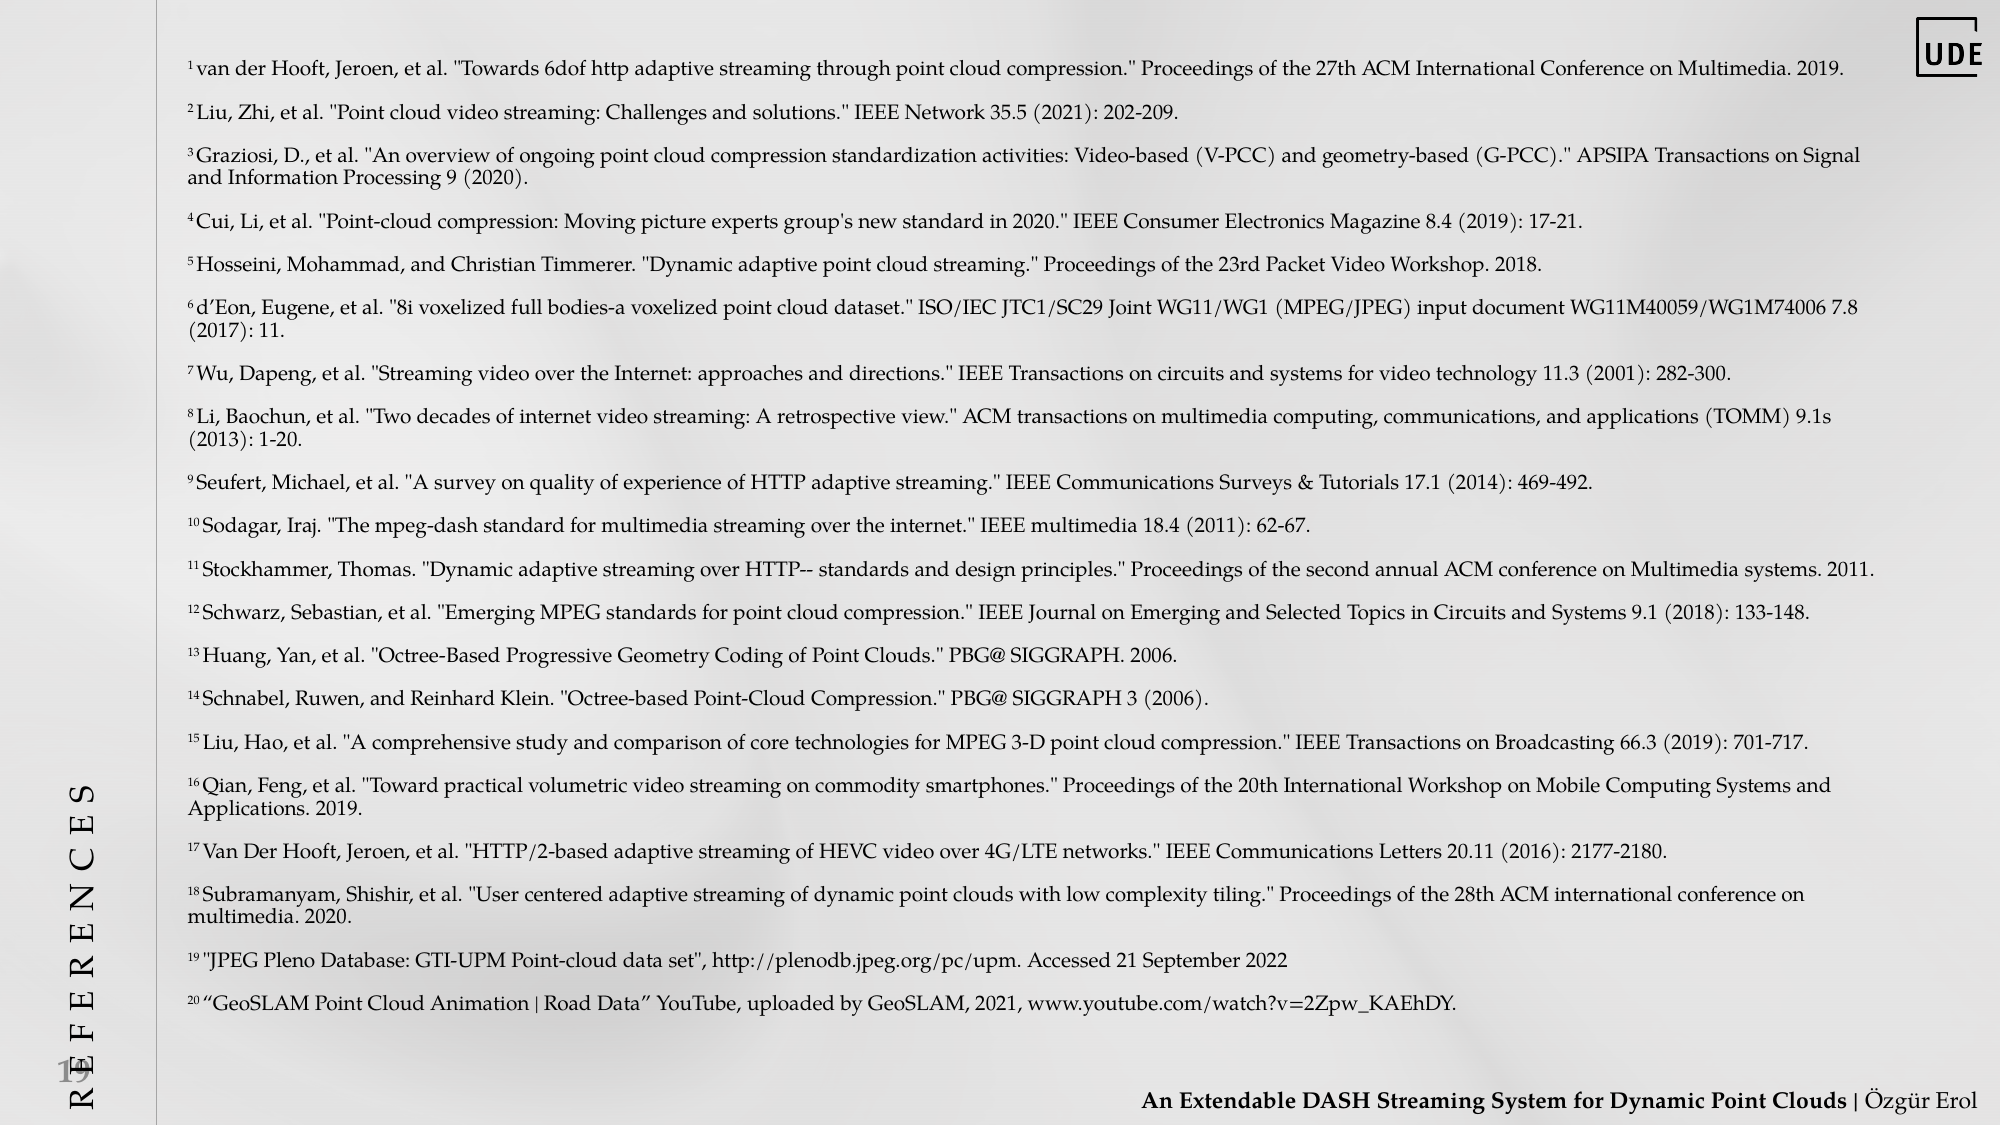

REFERENCES
1 van der Hooft, Jeroen, et al. "Towards 6dof http adaptive streaming through point cloud compression." Proceedings of the 27th ACM International Conference on Multimedia. 2019.
2 Liu, Zhi, et al. "Point cloud video streaming: Challenges and solutions." IEEE Network 35.5 (2021): 202-209.
3 Graziosi, D., et al. "An overview of ongoing point cloud compression standardization activities: Video-based (V-PCC) and geometry-based (G-PCC)." APSIPA Transactions on Signal and Information Processing 9 (2020).
4 Cui, Li, et al. "Point-cloud compression: Moving picture experts group's new standard in 2020." IEEE Consumer Electronics Magazine 8.4 (2019): 17-21.
5 Hosseini, Mohammad, and Christian Timmerer. "Dynamic adaptive point cloud streaming." Proceedings of the 23rd Packet Video Workshop. 2018.
6 d’Eon, Eugene, et al. "8i voxelized full bodies-a voxelized point cloud dataset." ISO/IEC JTC1/SC29 Joint WG11/WG1 (MPEG/JPEG) input document WG11M40059/WG1M74006 7.8 (2017): 11.
7 Wu, Dapeng, et al. "Streaming video over the Internet: approaches and directions." IEEE Transactions on circuits and systems for video technology 11.3 (2001): 282-300.
8 Li, Baochun, et al. "Two decades of internet video streaming: A retrospective view." ACM transactions on multimedia computing, communications, and applications (TOMM) 9.1s (2013): 1-20.
9 Seufert, Michael, et al. "A survey on quality of experience of HTTP adaptive streaming." IEEE Communications Surveys & Tutorials 17.1 (2014): 469-492.
10 Sodagar, Iraj. "The mpeg-dash standard for multimedia streaming over the internet." IEEE multimedia 18.4 (2011): 62-67.
11 Stockhammer, Thomas. "Dynamic adaptive streaming over HTTP-- standards and design principles." Proceedings of the second annual ACM conference on Multimedia systems. 2011.
12 Schwarz, Sebastian, et al. "Emerging MPEG standards for point cloud compression." IEEE Journal on Emerging and Selected Topics in Circuits and Systems 9.1 (2018): 133-148.
13 Huang, Yan, et al. "Octree-Based Progressive Geometry Coding of Point Clouds." PBG@ SIGGRAPH. 2006.
14 Schnabel, Ruwen, and Reinhard Klein. "Octree-based Point-Cloud Compression." PBG@ SIGGRAPH 3 (2006).
15 Liu, Hao, et al. "A comprehensive study and comparison of core technologies for MPEG 3-D point cloud compression." IEEE Transactions on Broadcasting 66.3 (2019): 701-717.
16 Qian, Feng, et al. "Toward practical volumetric video streaming on commodity smartphones." Proceedings of the 20th International Workshop on Mobile Computing Systems and Applications. 2019.
17 Van Der Hooft, Jeroen, et al. "HTTP/2-based adaptive streaming of HEVC video over 4G/LTE networks." IEEE Communications Letters 20.11 (2016): 2177-2180.
18 Subramanyam, Shishir, et al. "User centered adaptive streaming of dynamic point clouds with low complexity tiling." Proceedings of the 28th ACM international conference on multimedia. 2020.
19 "JPEG Pleno Database: GTI-UPM Point-cloud data set", http://plenodb.jpeg.org/pc/upm. Accessed 21 September 2022
20 “GeoSLAM Point Cloud Animation | Road Data” YouTube, uploaded by GeoSLAM, 2021, www.youtube.com/watch?v=2Zpw_KAEhDY.
19